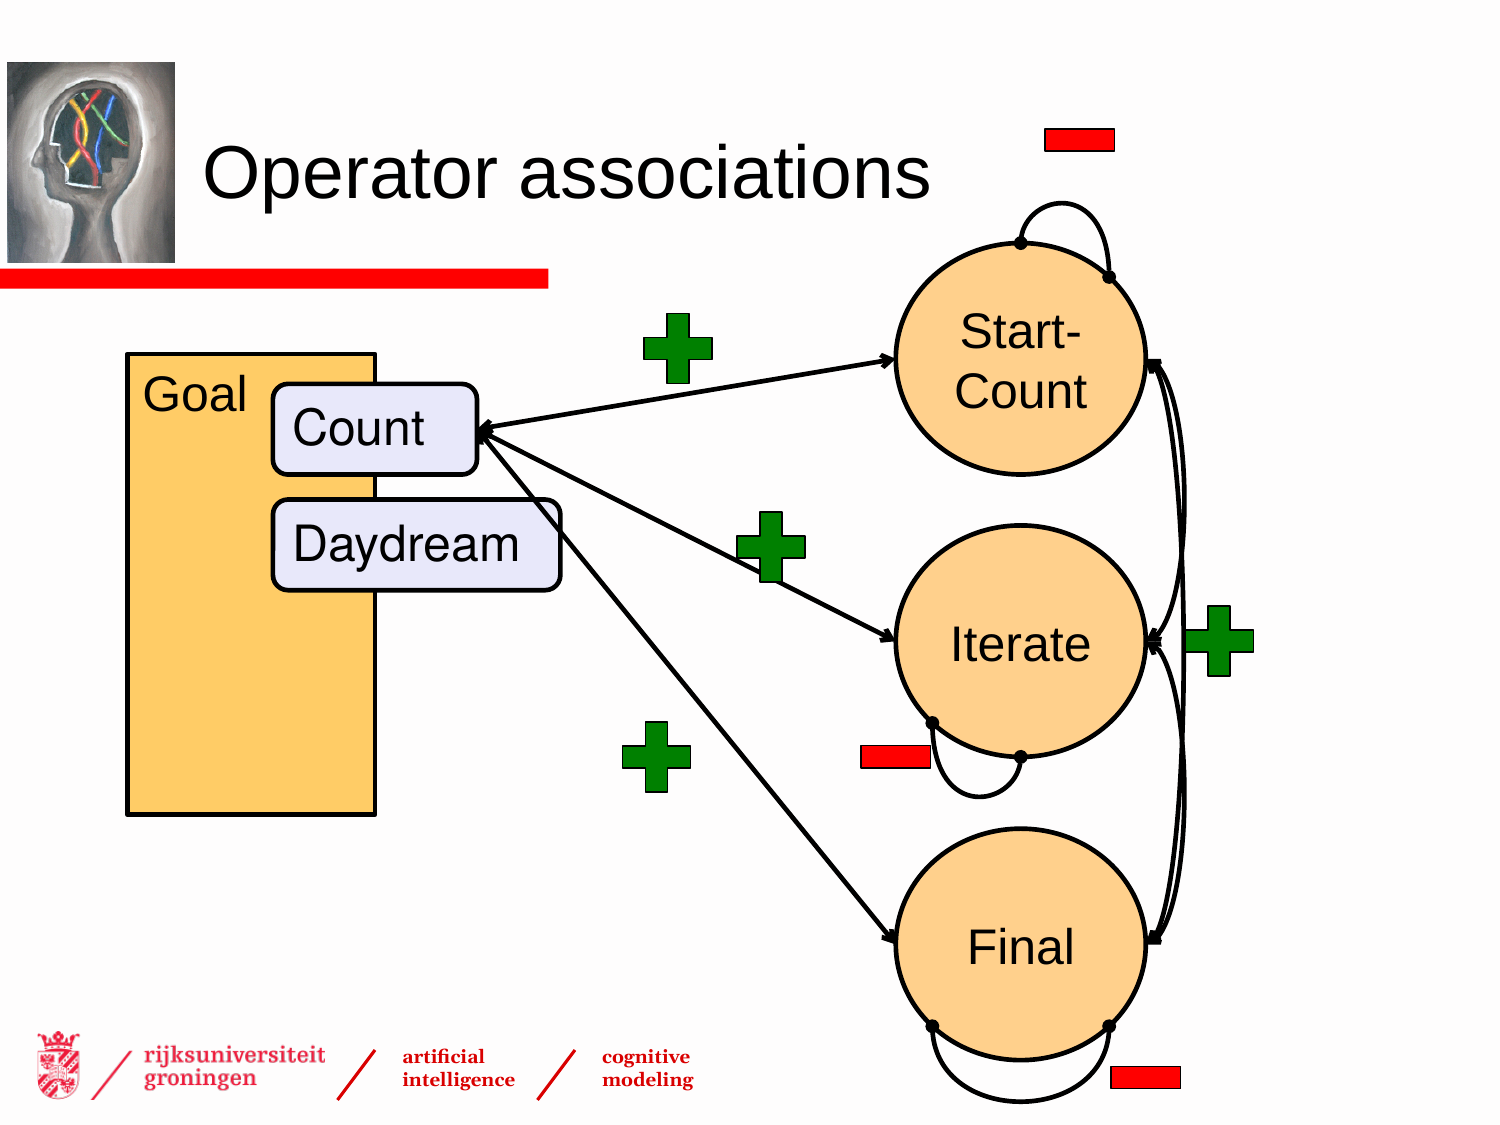

# Operator associations

Start-Count

Goal
Count
Daydream

Iterate

Final